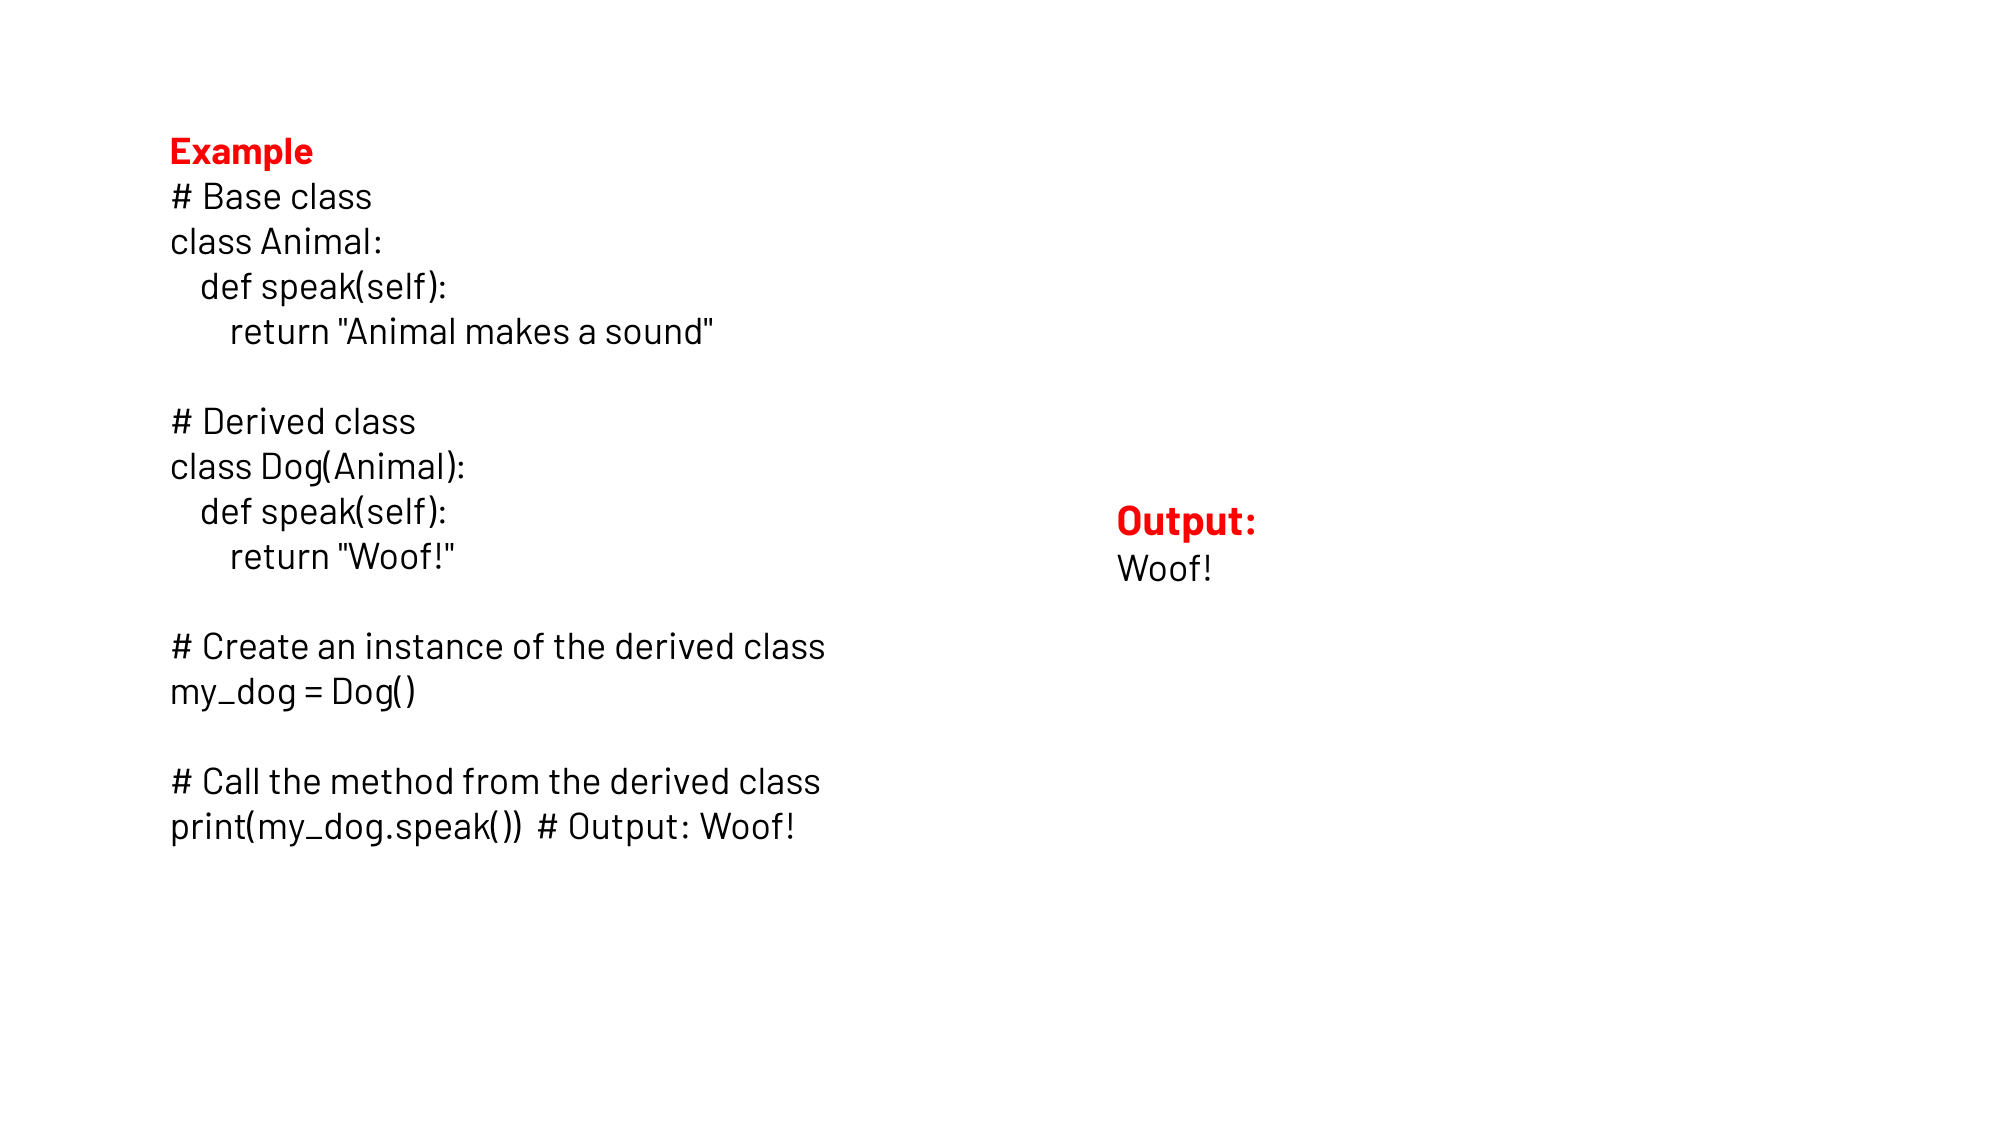

Example
# Base class
class Animal:
    def speak(self):
        return "Animal makes a sound"

# Derived class
class Dog(Animal):
    def speak(self):
        return "Woof!"

# Create an instance of the derived class
my_dog = Dog()

# Call the method from the derived class
print(my_dog.speak())  # Output: Woof!
Output:
Woof!